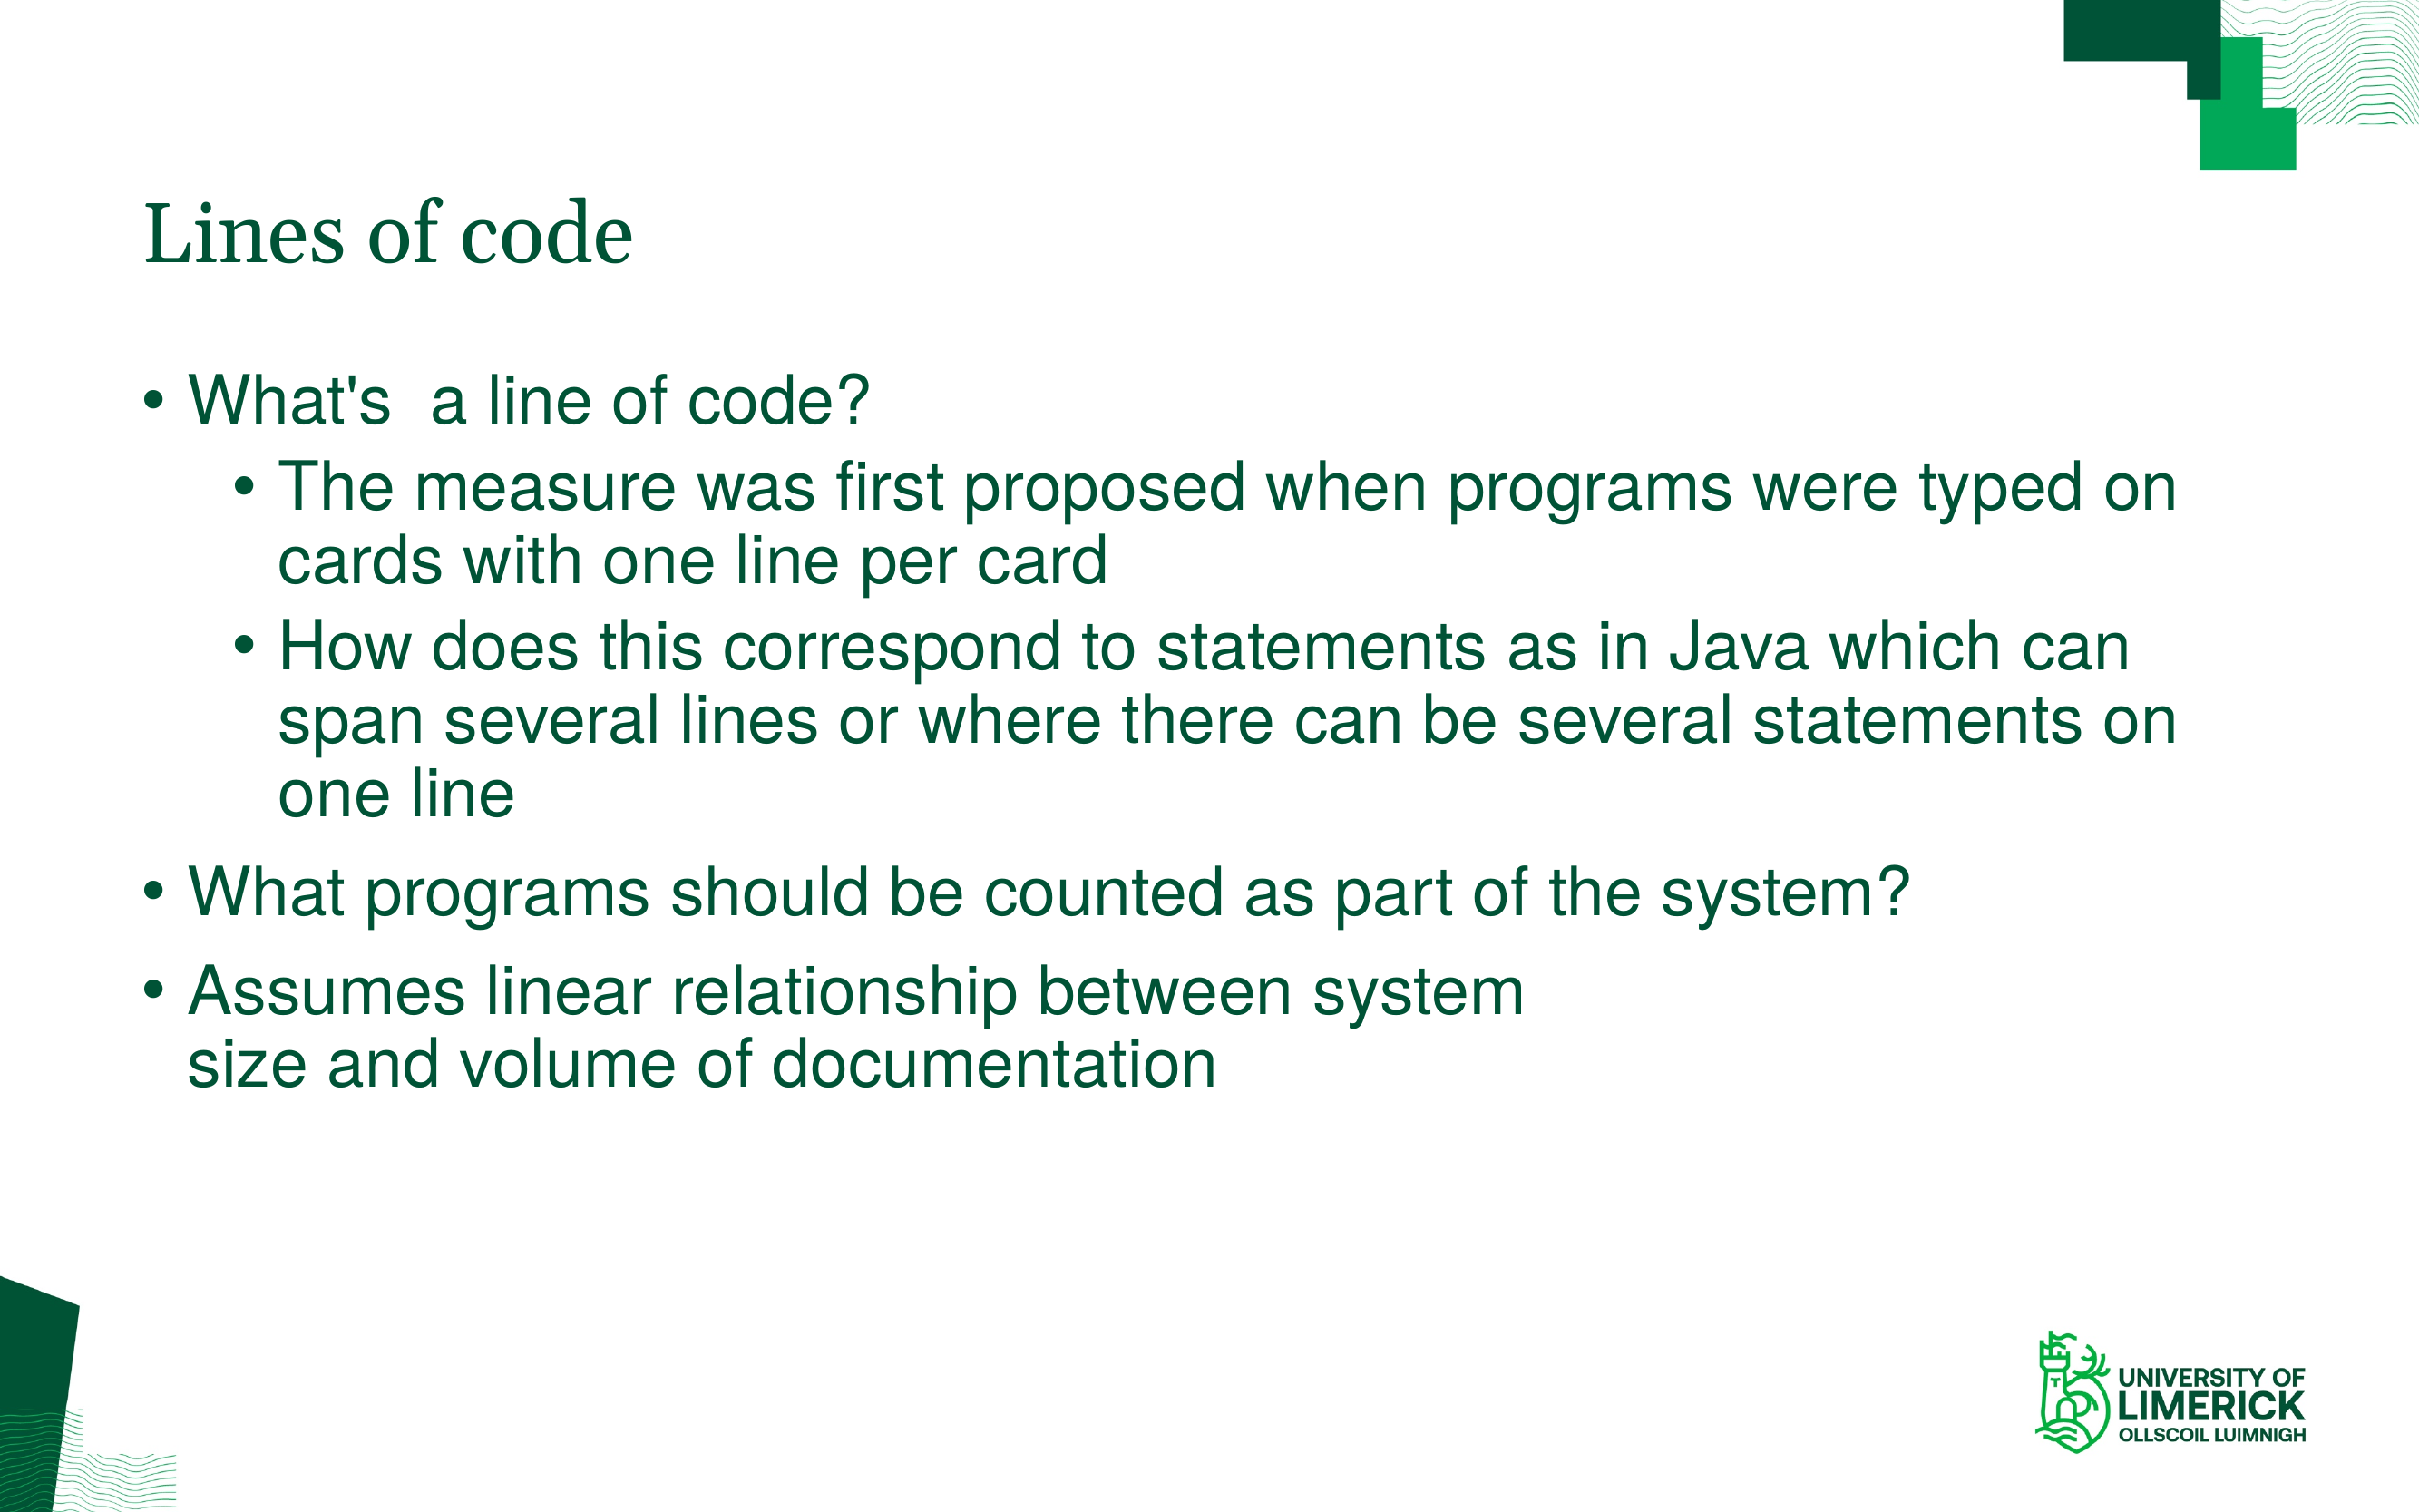

# Lines of code
What's  a line of code?
The measure was first proposed when programs were typed on cards with one line per card
How does this correspond to statements as in Java which can span several lines or where there can be several statements on one line
What programs should be counted as part of the system?
Assumes linear relationship between system
size and volume of documentation